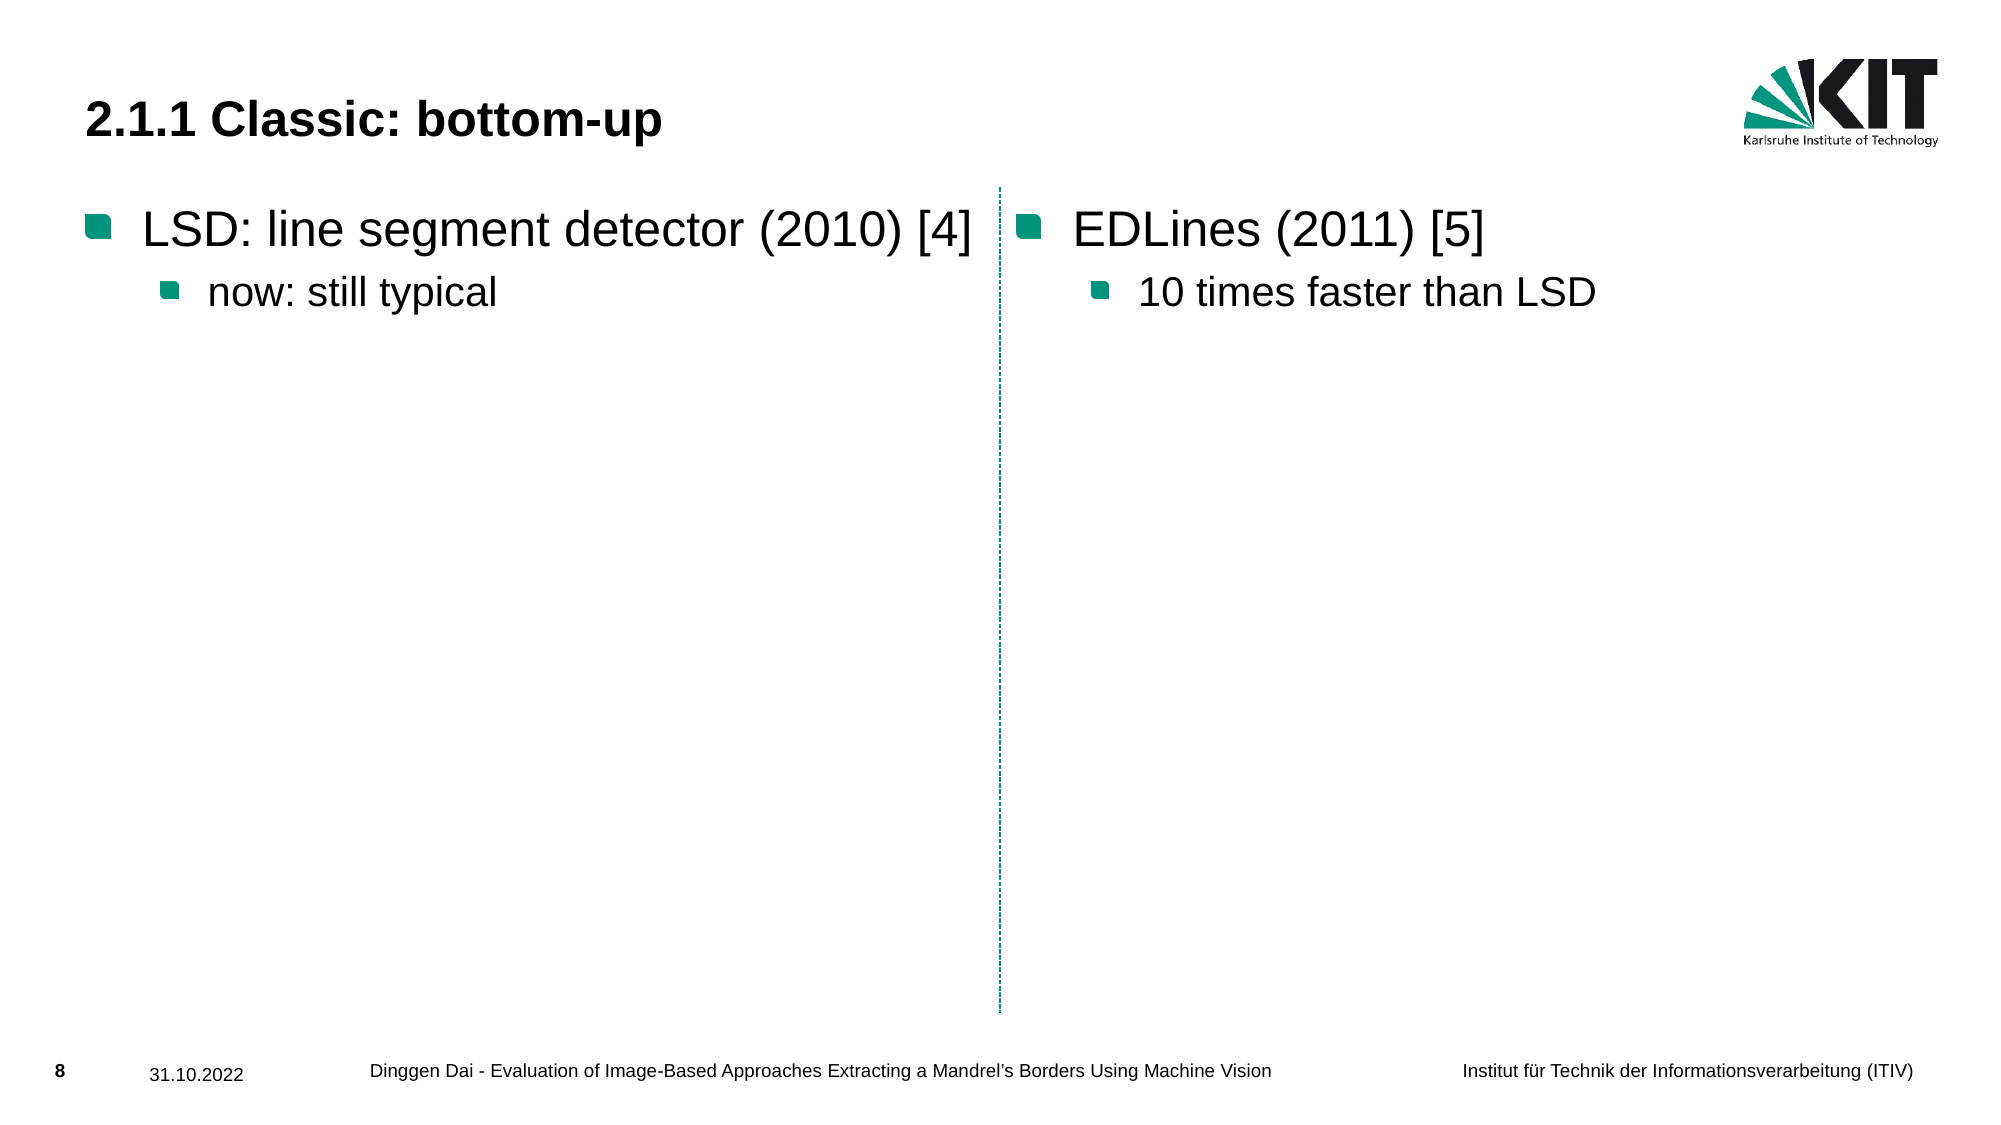

# 2.1.1 Classic: bottom-up
LSD: line segment detector (2010) [4]
now: still typical
EDLines (2011) [5]
10 times faster than LSD
Dinggen Dai - Evaluation of Image-Based Approaches Extracting a Mandrel’s Borders Using Machine Vision